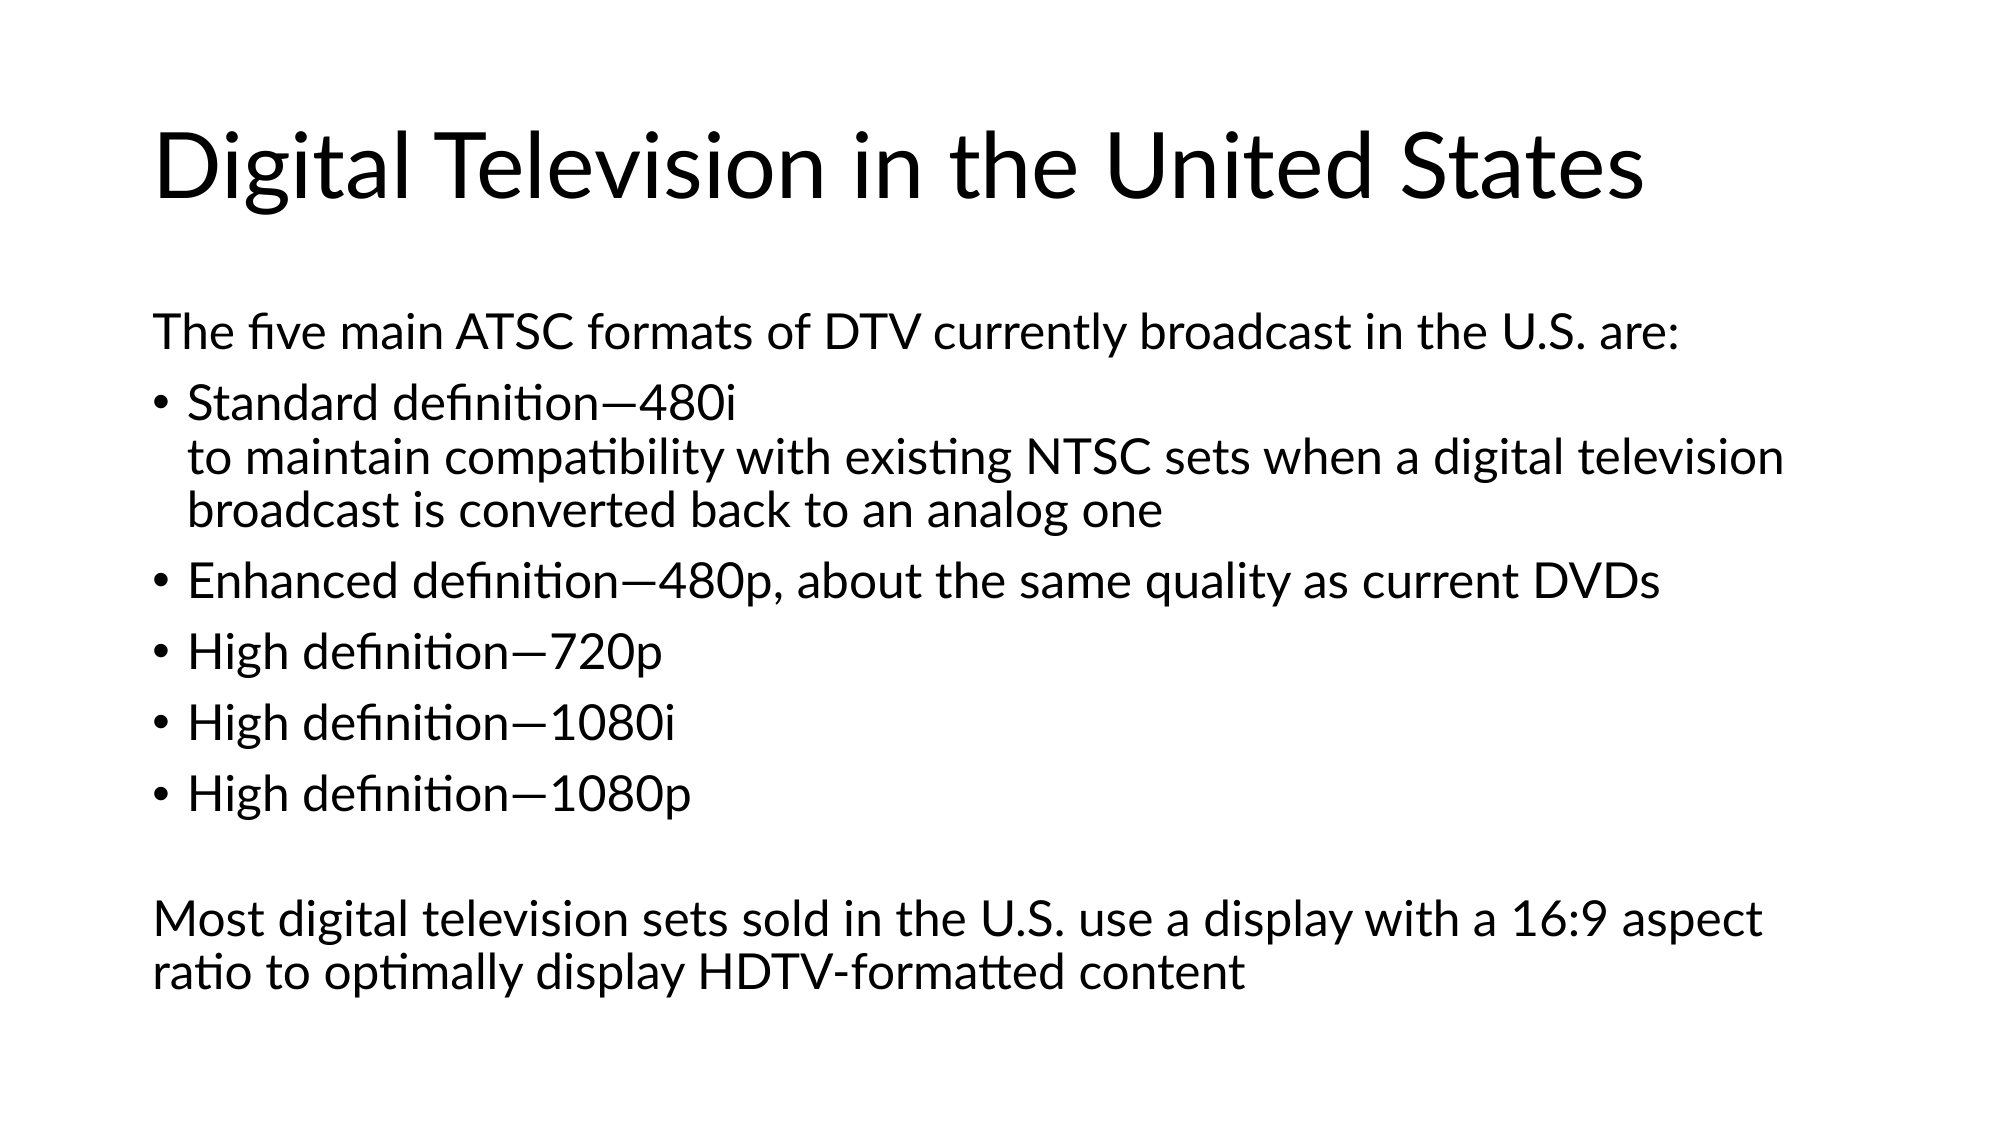

# Digital Television in the United States
The five main ATSC formats of DTV currently broadcast in the U.S. are:
Standard definition—480i
to maintain compatibility with existing NTSC sets when a digital television broadcast is converted back to an analog one
Enhanced definition—480p, about the same quality as current DVDs
High definition—720p
High definition—1080i
High definition—1080p
Most digital television sets sold in the U.S. use a display with a 16:9 aspect ratio to optimally display HDTV-formatted content